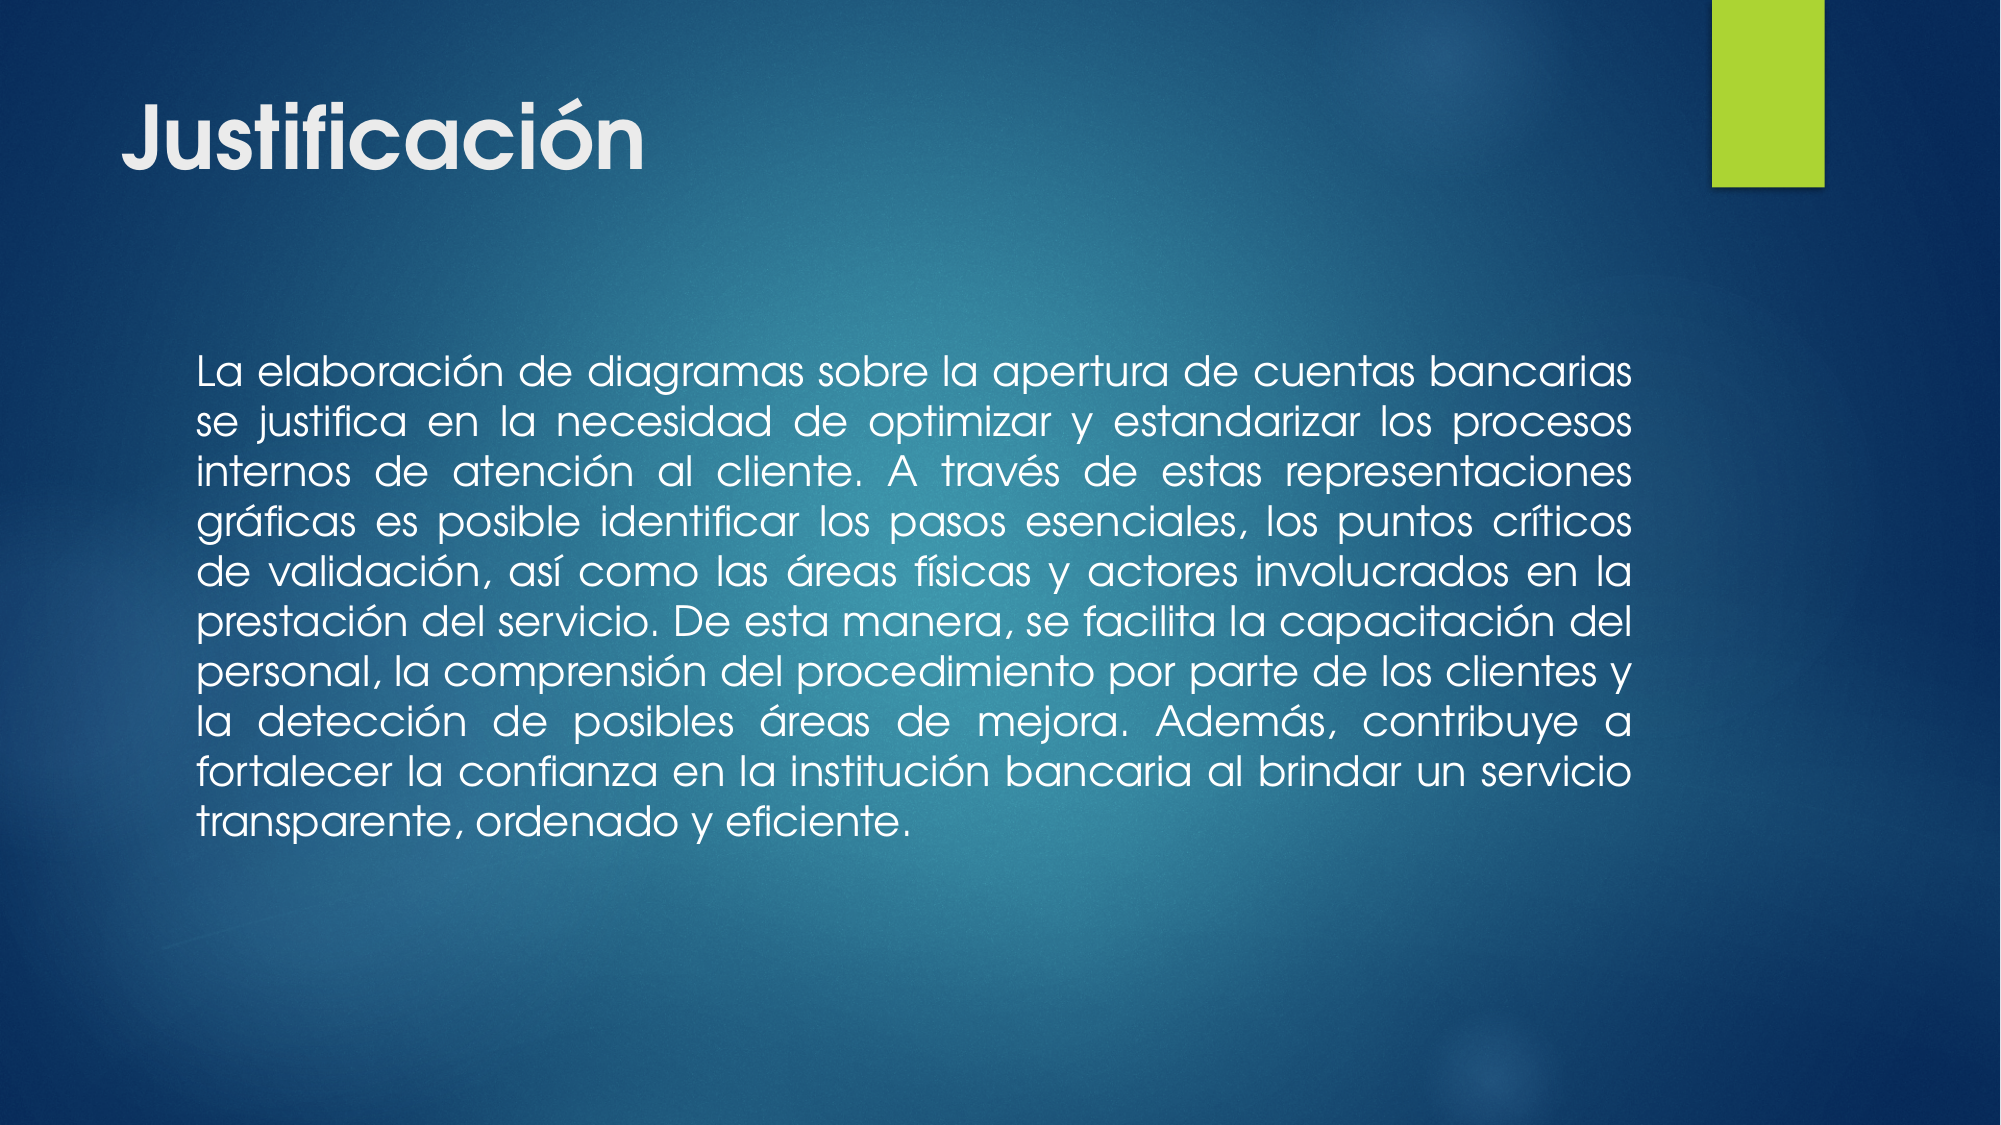

# Justificación
La elaboración de diagramas sobre la apertura de cuentas bancarias se justifica en la necesidad de optimizar y estandarizar los procesos internos de atención al cliente. A través de estas representaciones gráficas es posible identificar los pasos esenciales, los puntos críticos de validación, así como las áreas físicas y actores involucrados en la prestación del servicio. De esta manera, se facilita la capacitación del personal, la comprensión del procedimiento por parte de los clientes y la detección de posibles áreas de mejora. Además, contribuye a fortalecer la confianza en la institución bancaria al brindar un servicio transparente, ordenado y eficiente.